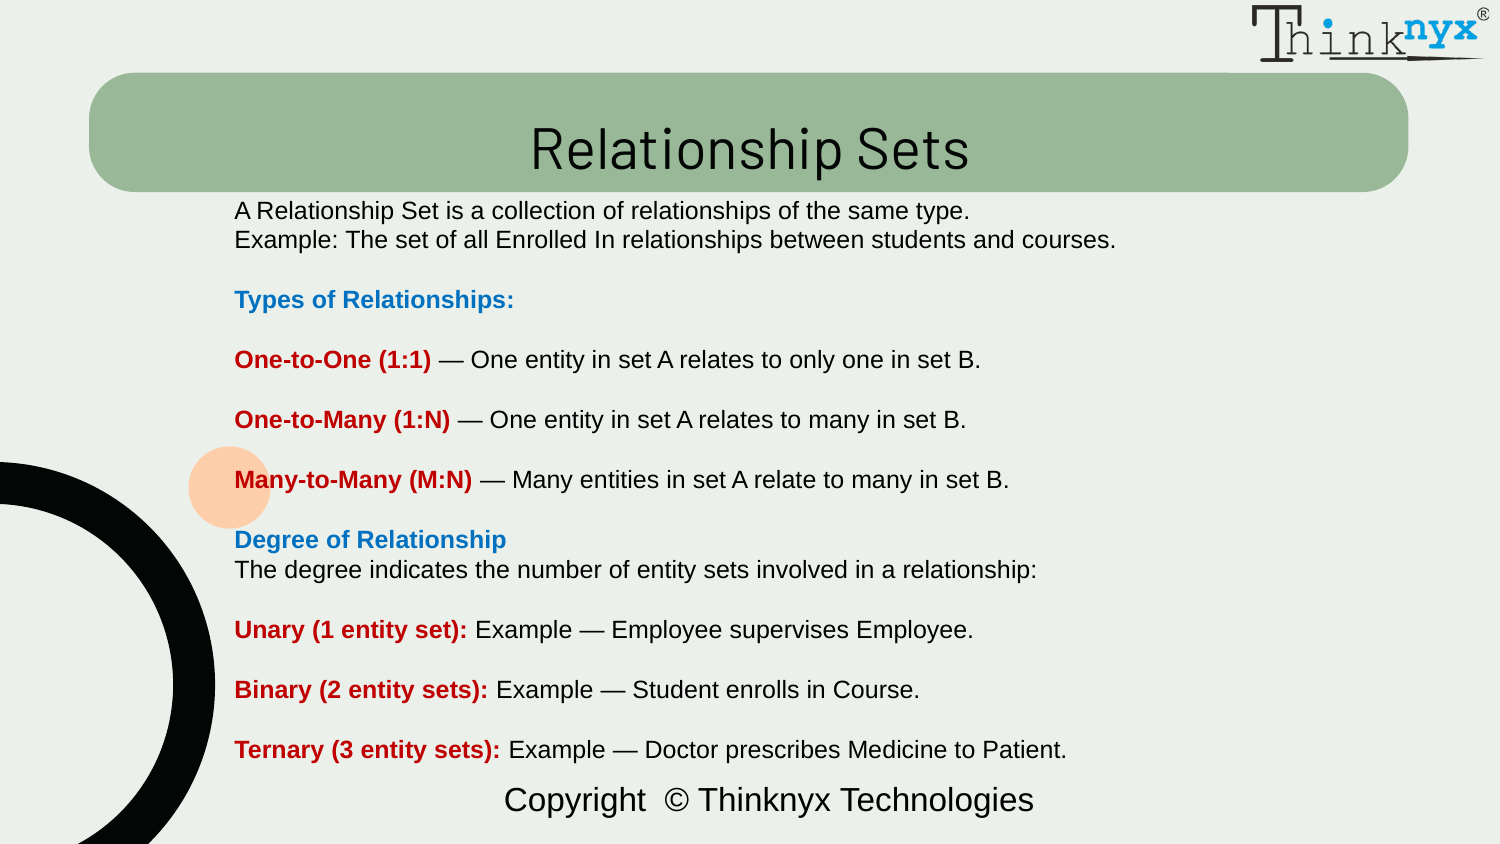

# Relationship Sets
A Relationship Set is a collection of relationships of the same type.
Example: The set of all Enrolled In relationships between students and courses.

Types of Relationships:

One-to-One (1:1) — One entity in set A relates to only one in set B.

One-to-Many (1:N) — One entity in set A relates to many in set B.

Many-to-Many (M:N) — Many entities in set A relate to many in set B.

Degree of Relationship
The degree indicates the number of entity sets involved in a relationship:

Unary (1 entity set): Example — Employee supervises Employee.

Binary (2 entity sets): Example — Student enrolls in Course.

Ternary (3 entity sets): Example — Doctor prescribes Medicine to Patient.